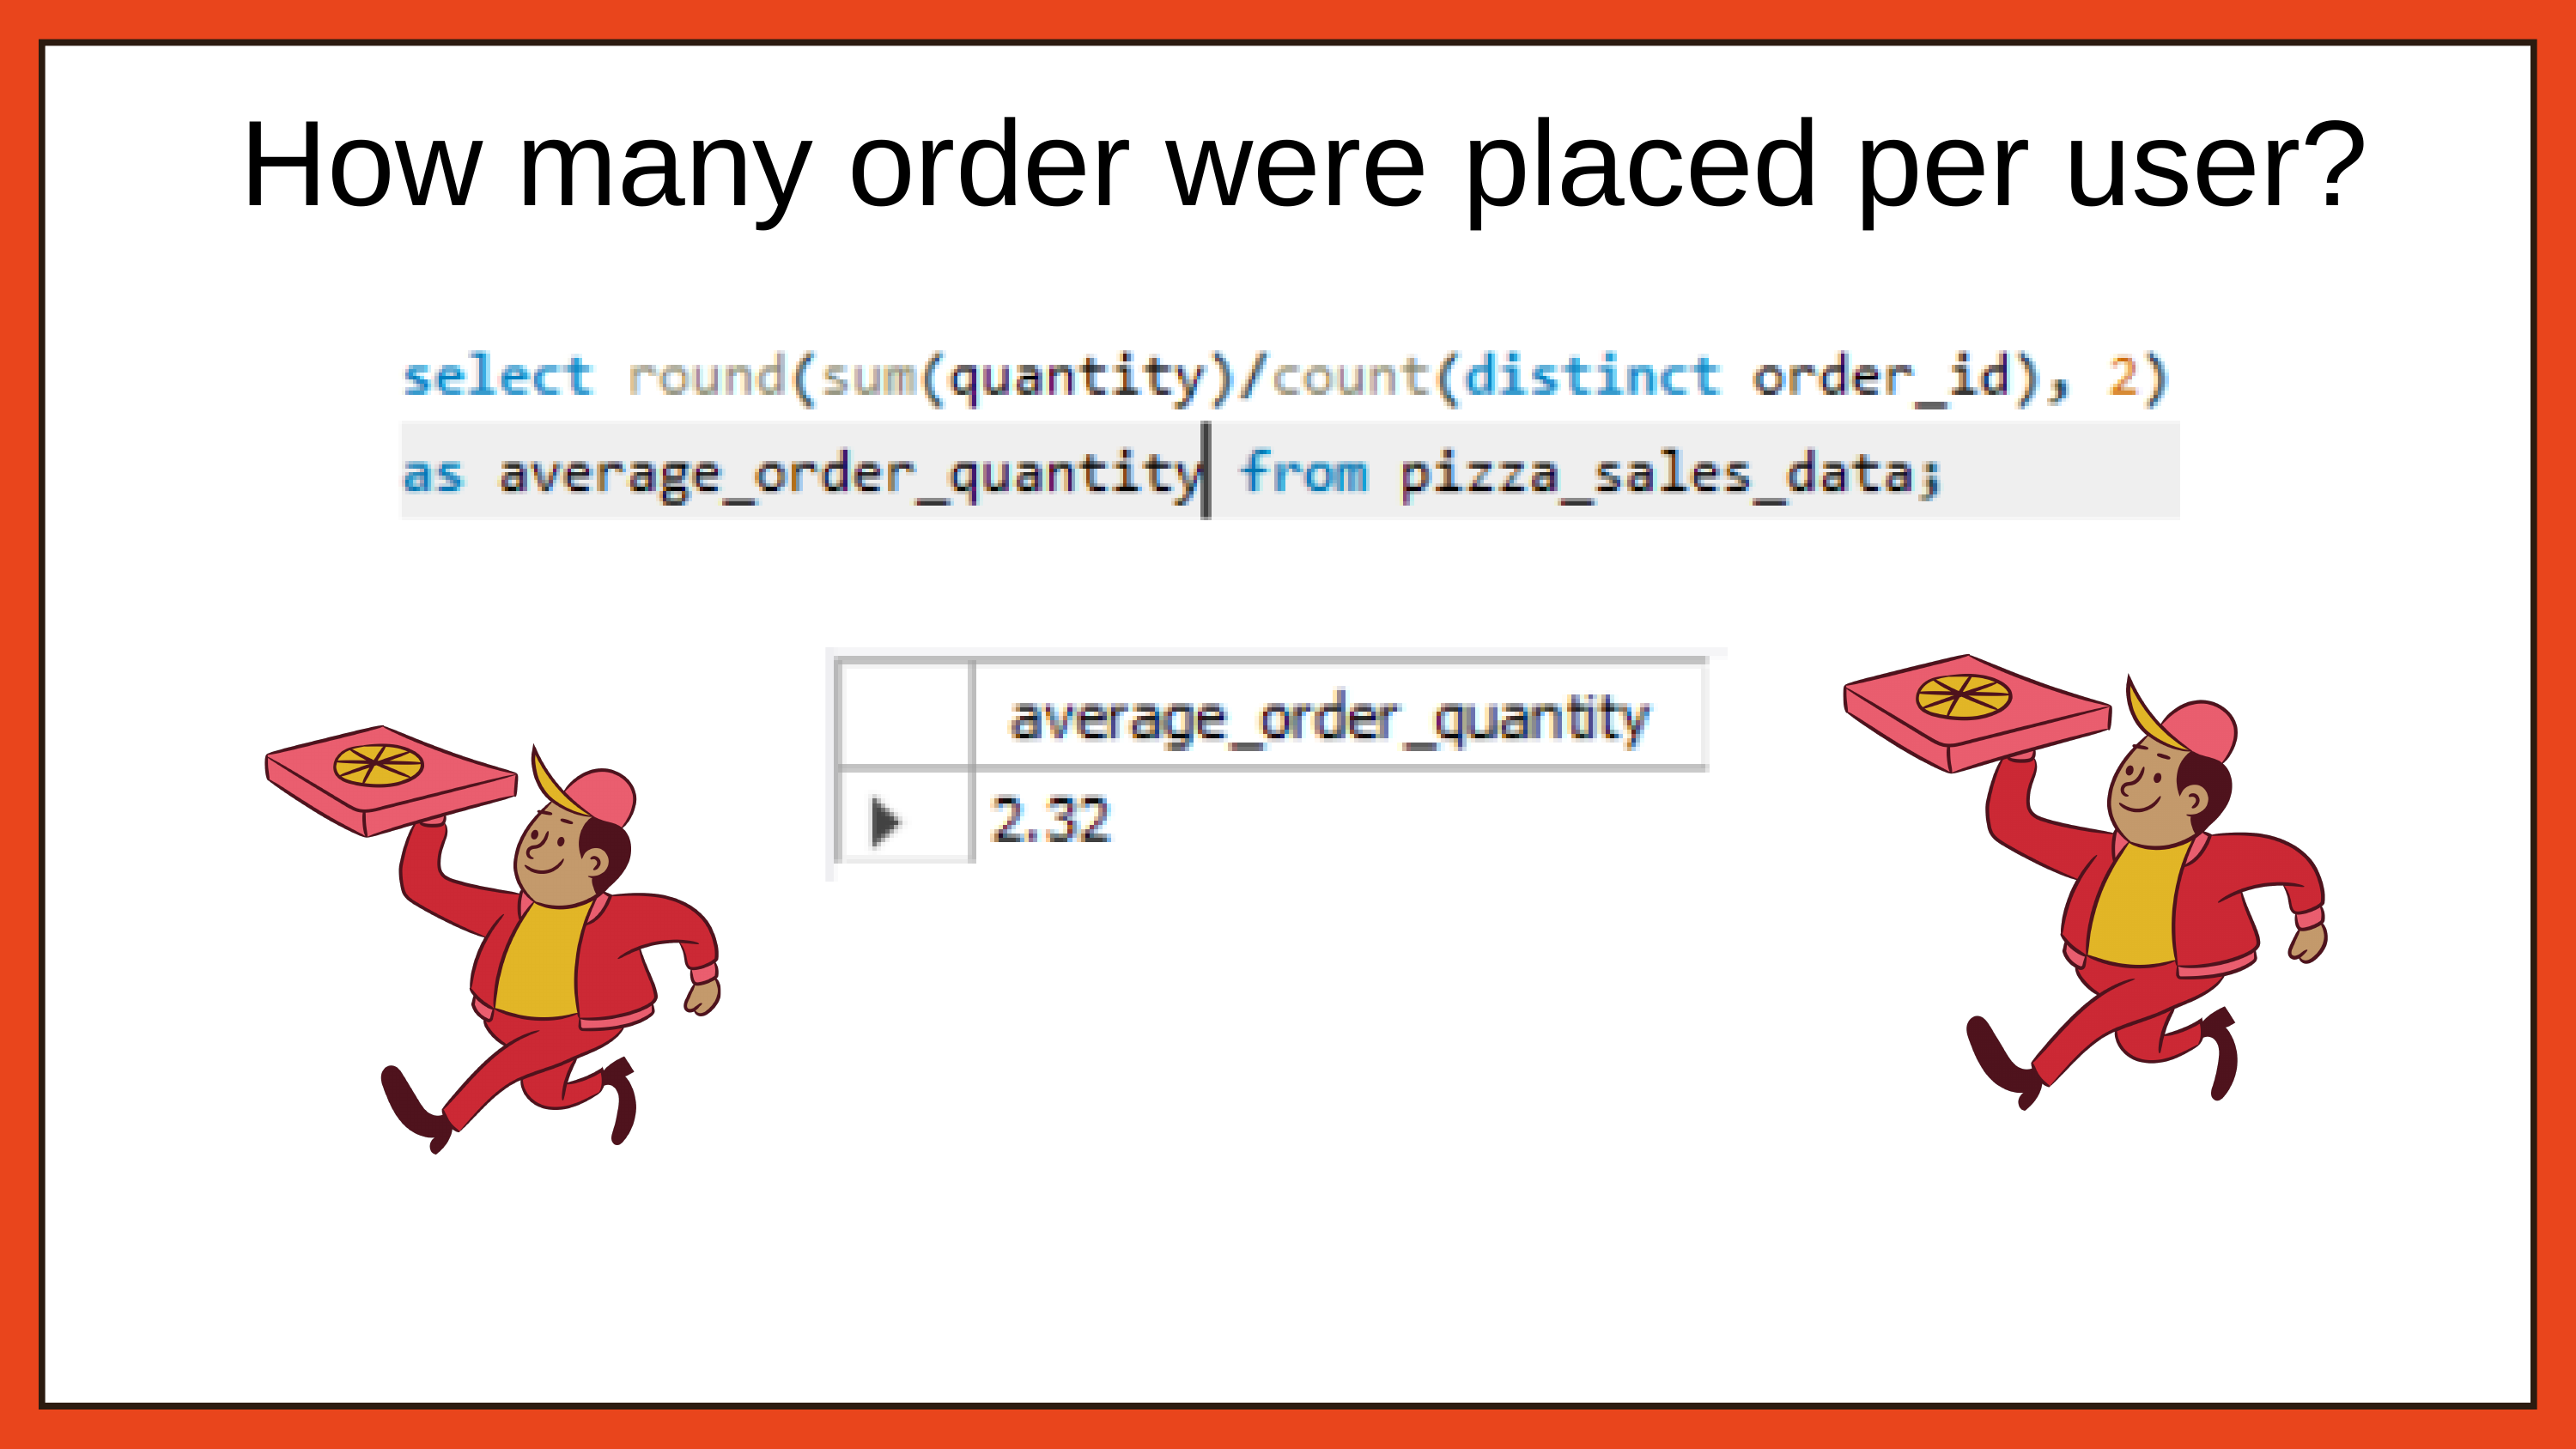

How many order were placed per user?